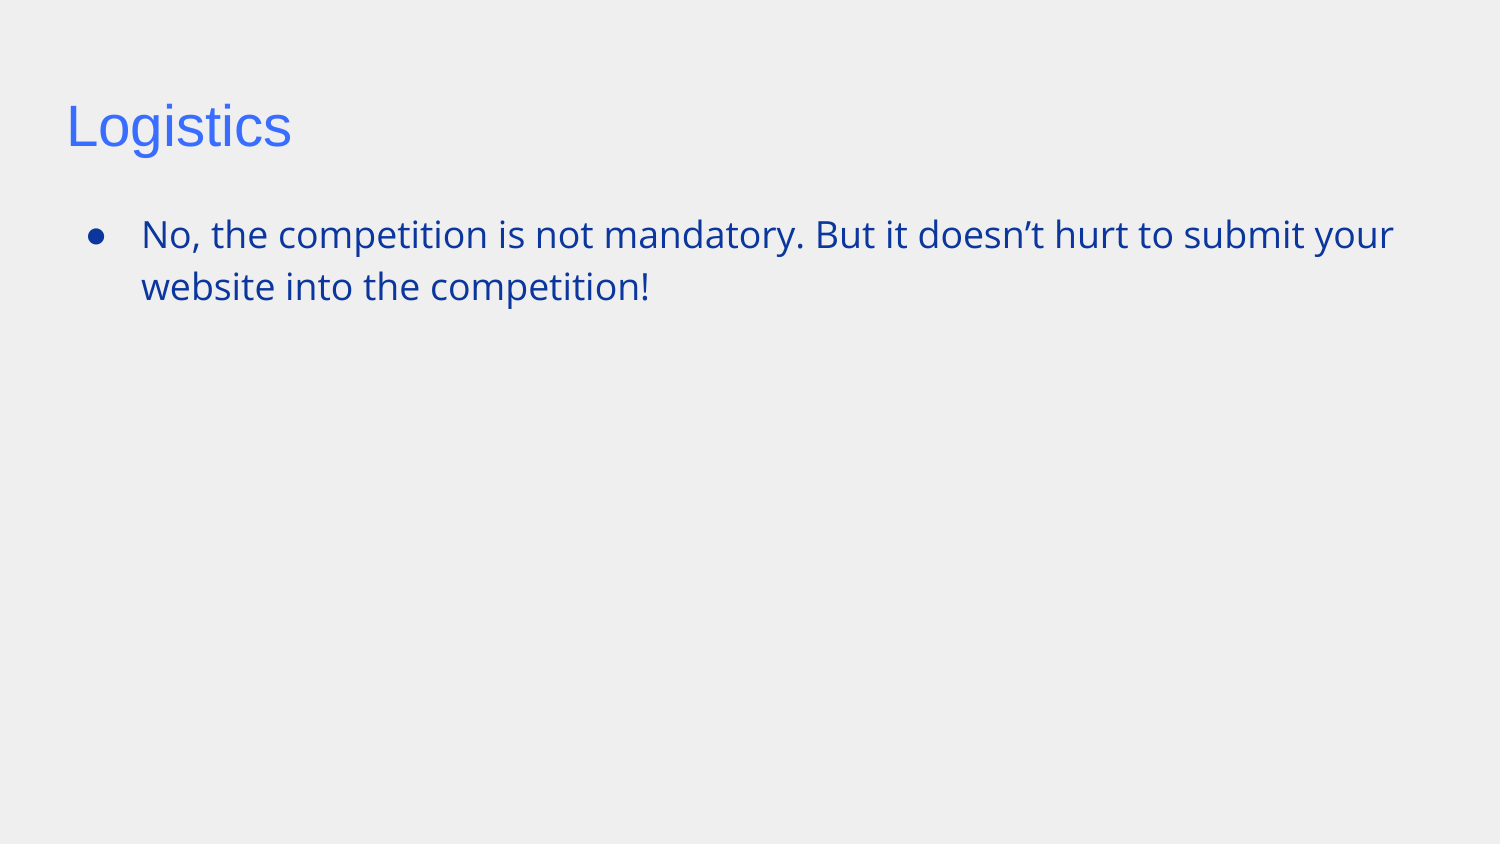

# Logistics
No, the competition is not mandatory. But it doesn’t hurt to submit your website into the competition!